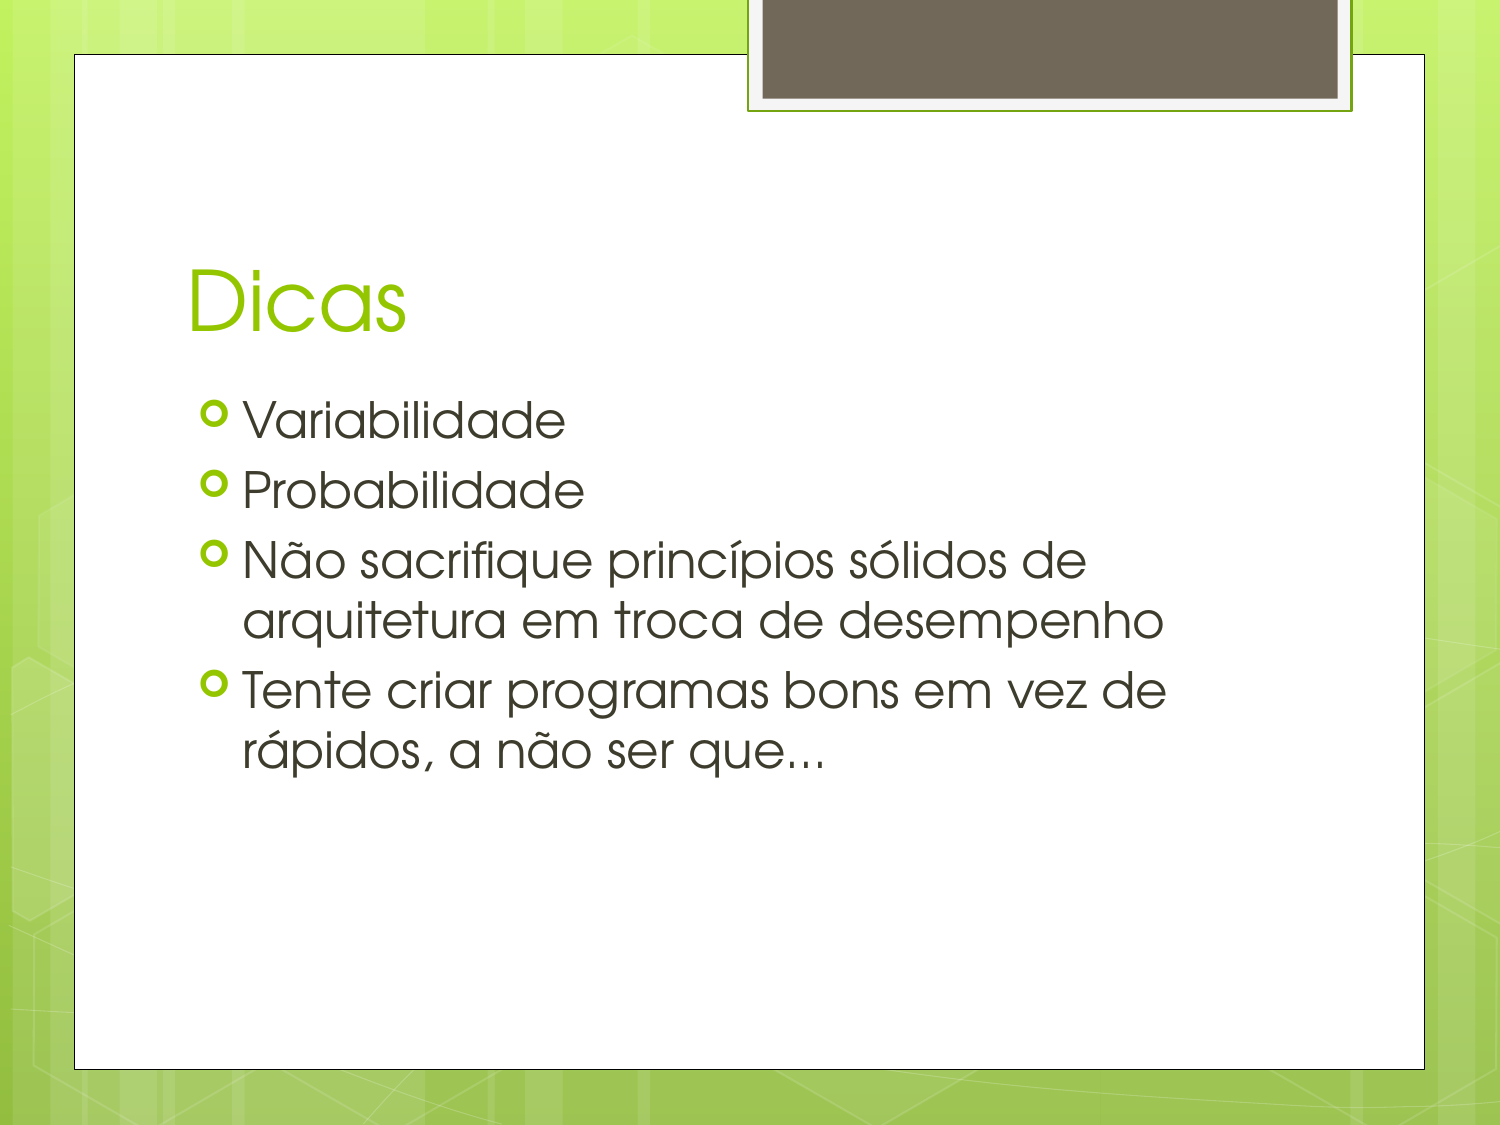

# Dicas
Variabilidade
Probabilidade
Não sacrifique princípios sólidos de arquitetura em troca de desempenho
Tente criar programas bons em vez de rápidos, a não ser que...